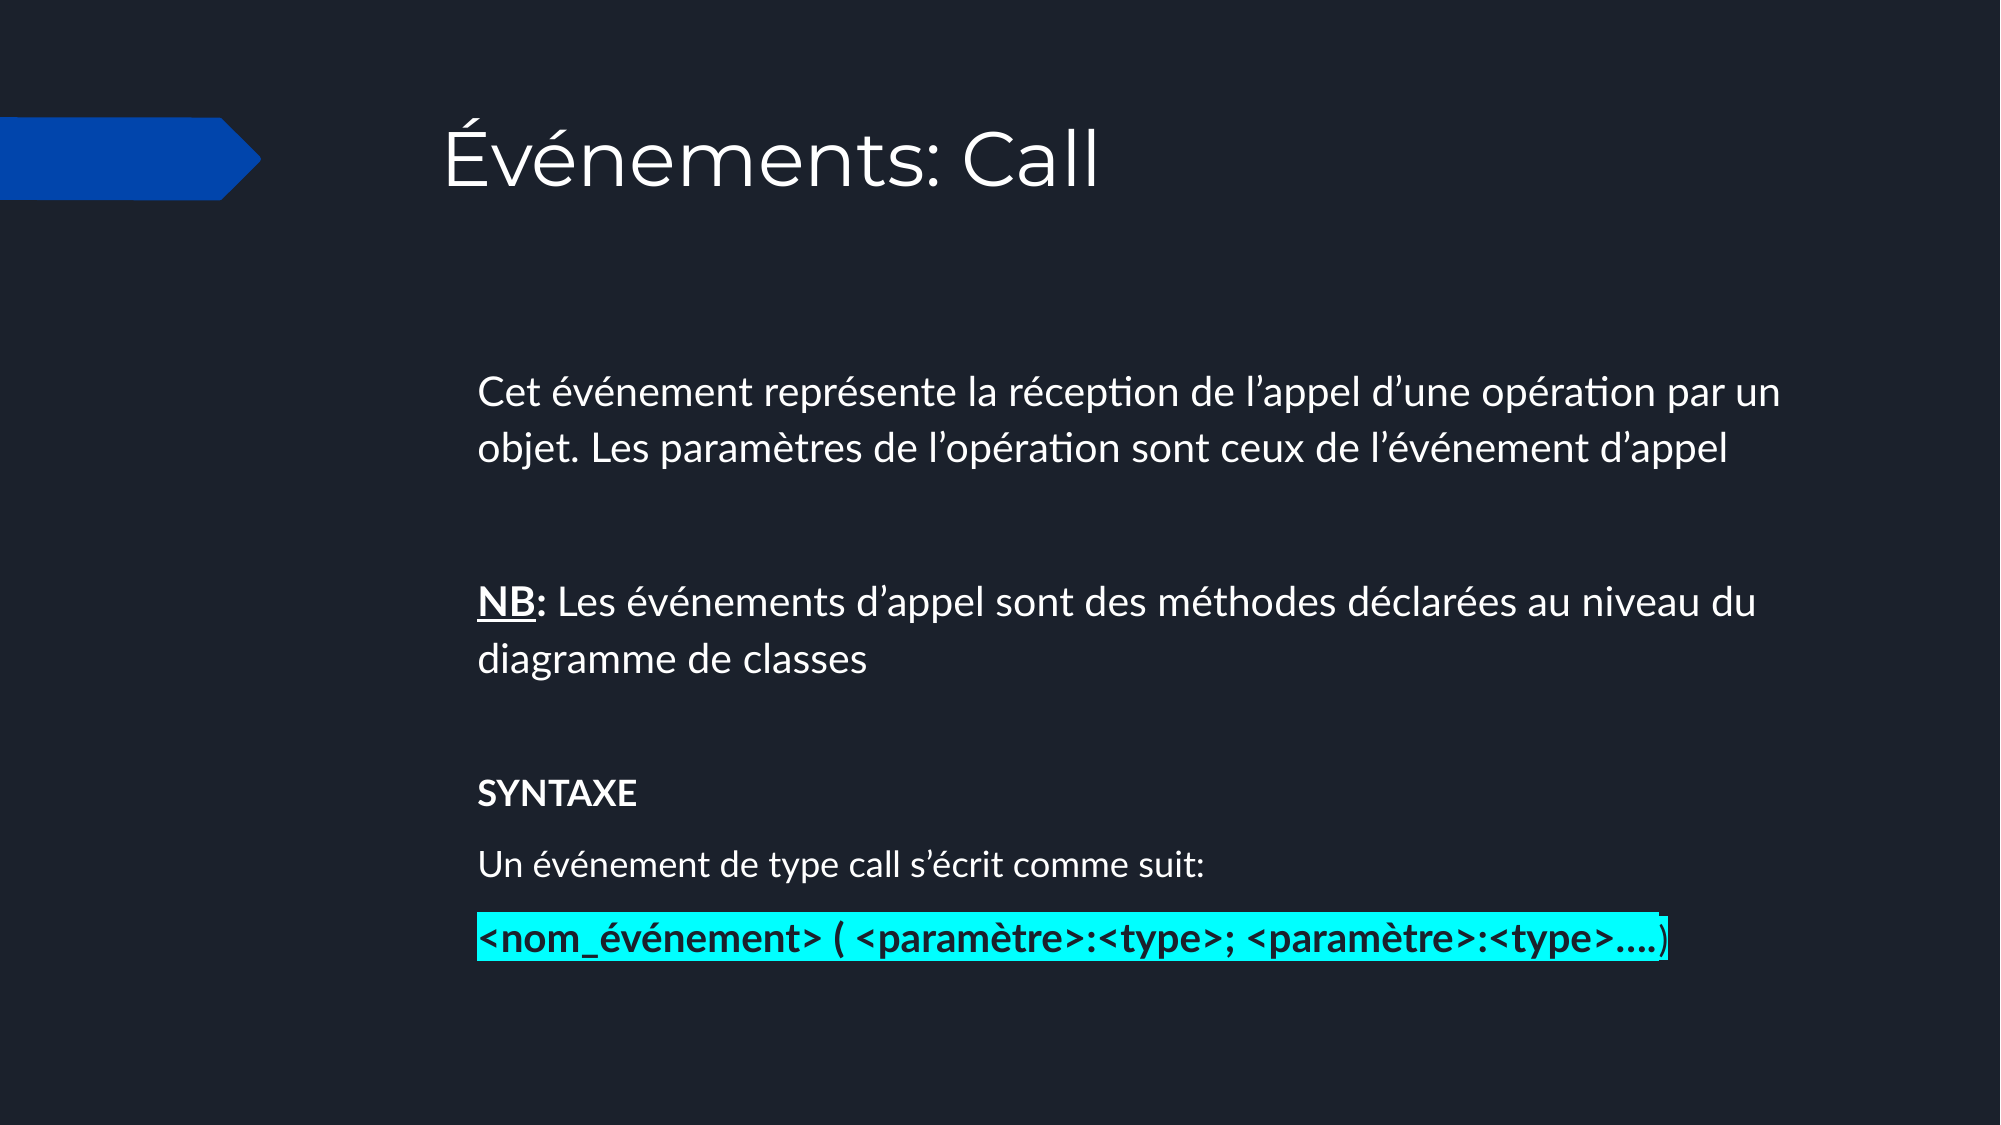

# Événements: Call
Cet événement représente la réception de l’appel d’une opération par un objet. Les paramètres de l’opération sont ceux de l’événement d’appel

NB: Les événements d’appel sont des méthodes déclarées au niveau du diagramme de classes

SYNTAXE
Un événement de type call s’écrit comme suit:
<nom_événement> ( <paramètre>:<type>; <paramètre>:<type>….)